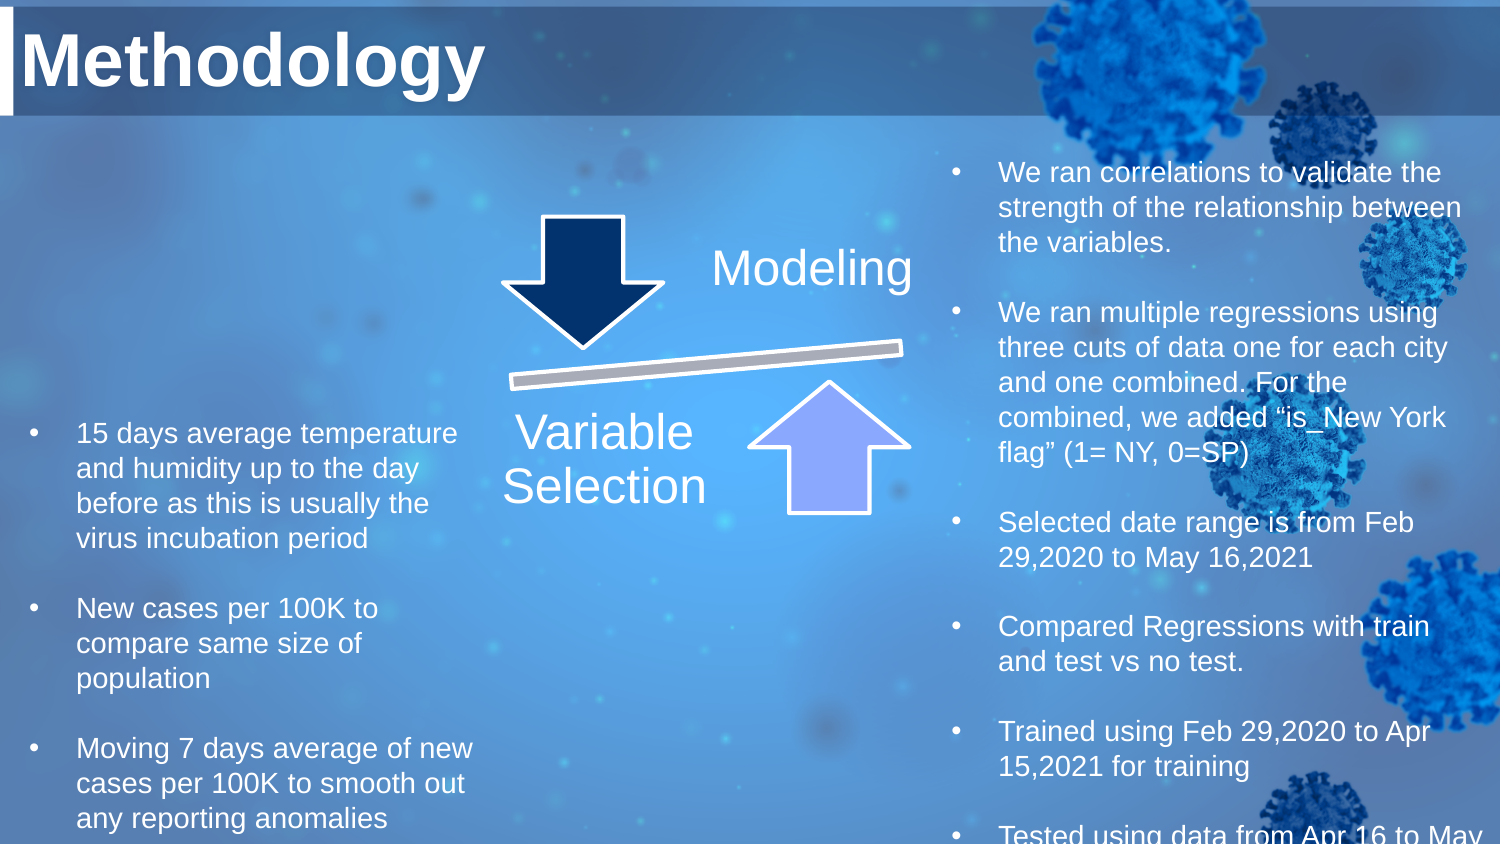

# Methodology
We ran correlations to validate the strength of the relationship between the variables.

We ran multiple regressions using three cuts of data one for each city and one combined. For the combined, we added “is_New York flag” (1= NY, 0=SP)

Selected date range is from Feb 29,2020 to May 16,2021

Compared Regressions with train and test vs no test.

Trained using Feb 29,2020 to Apr 15,2021 for training

Tested using data from Apr 16 to May 16 2021

Modeling

Variable Selection
15 days average temperature and humidity up to the day before as this is usually the virus incubation period

New cases per 100K to compare same size of population

Moving 7 days average of new cases per 100K to smooth out any reporting anomalies